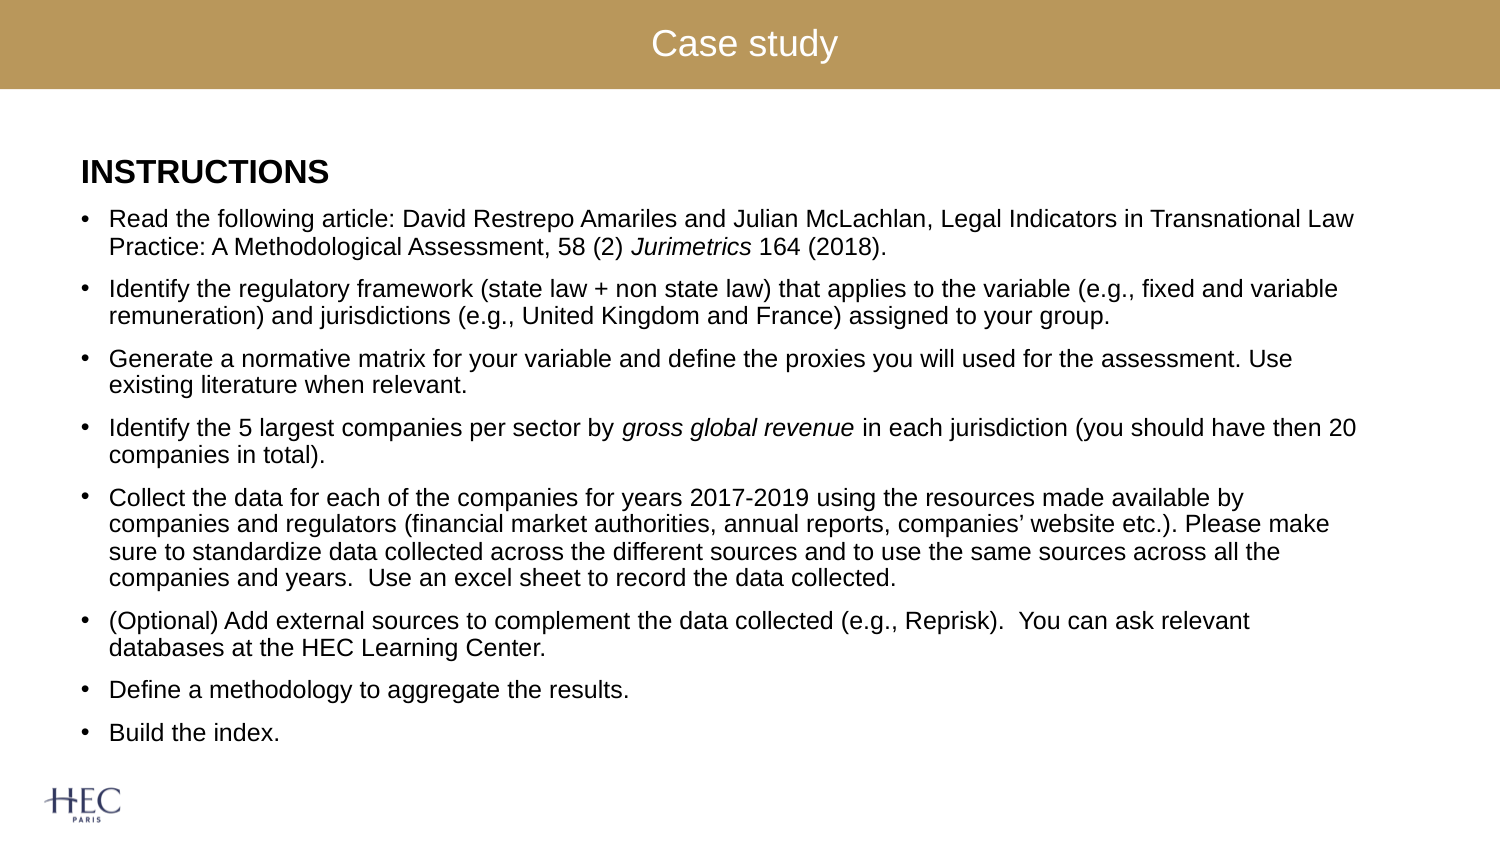

# Case study
Instructions
Read the following article: David Restrepo Amariles and Julian McLachlan, Legal Indicators in Transnational Law Practice: A Methodological Assessment, 58 (2) Jurimetrics 164 (2018).
Identify the regulatory framework (state law + non state law) that applies to the variable (e.g., fixed and variable remuneration) and jurisdictions (e.g., United Kingdom and France) assigned to your group.
Generate a normative matrix for your variable and define the proxies you will used for the assessment. Use existing literature when relevant.
Identify the 5 largest companies per sector by gross global revenue in each jurisdiction (you should have then 20 companies in total).
Collect the data for each of the companies for years 2017-2019 using the resources made available by companies and regulators (financial market authorities, annual reports, companies’ website etc.). Please make sure to standardize data collected across the different sources and to use the same sources across all the companies and years.  Use an excel sheet to record the data collected.
(Optional) Add external sources to complement the data collected (e.g., Reprisk).  You can ask relevant databases at the HEC Learning Center.
Define a methodology to aggregate the results.
Build the index.